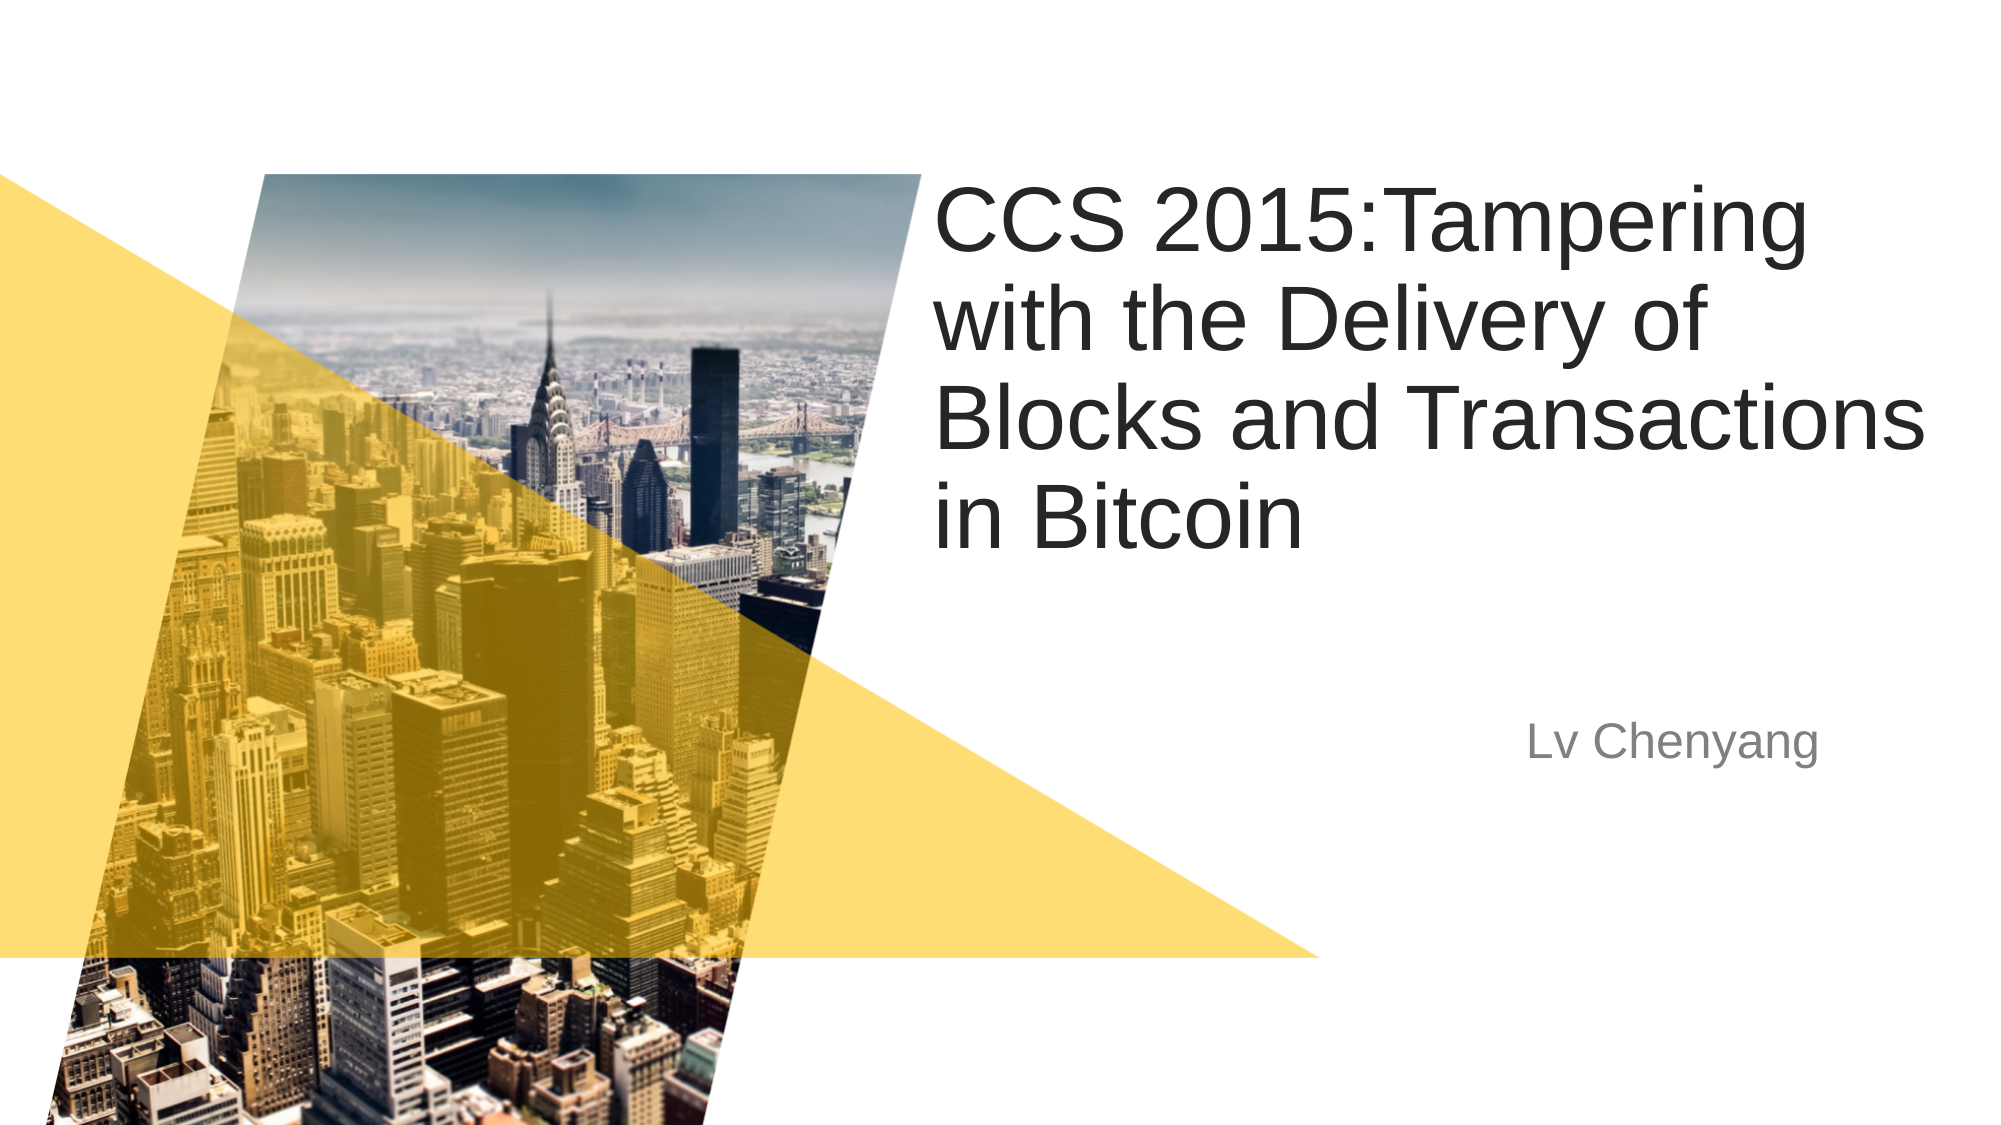

# CCS 2015:Tampering with the Delivery of Blocks and Transactions in Bitcoin
Lv Chenyang